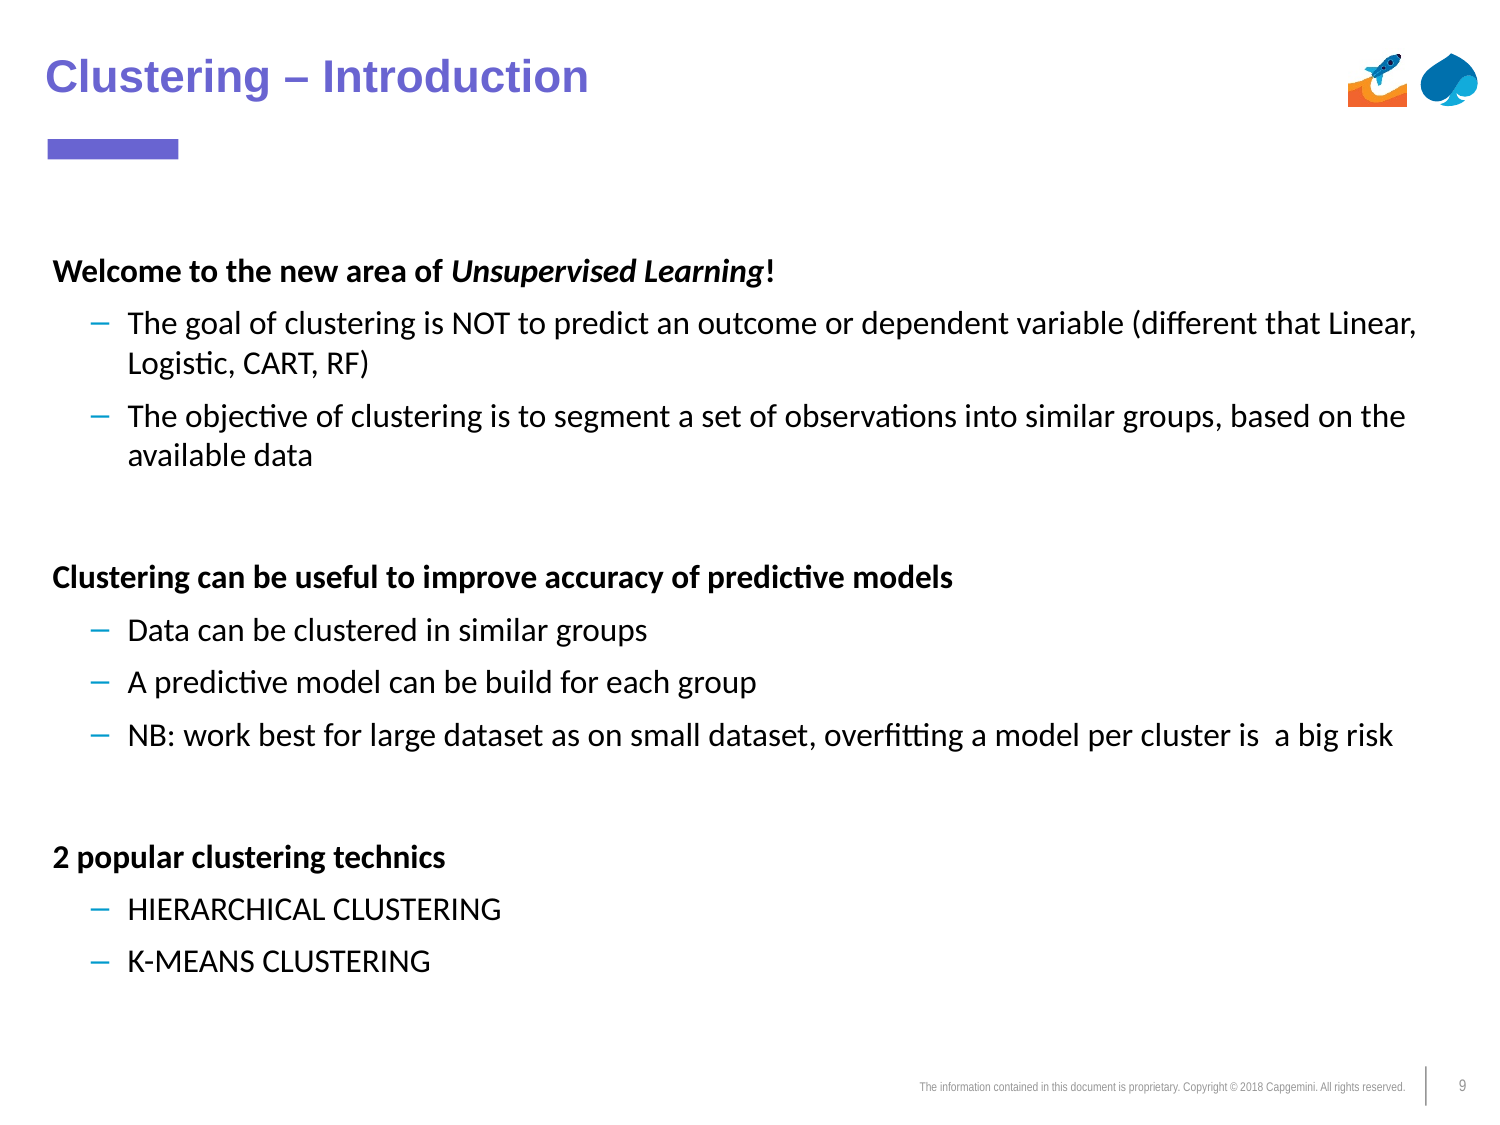

# Clustering – Introduction
Welcome to the new area of Unsupervised Learning!
The goal of clustering is NOT to predict an outcome or dependent variable (different that Linear, Logistic, CART, RF)
The objective of clustering is to segment a set of observations into similar groups, based on the available data

Clustering can be useful to improve accuracy of predictive models
Data can be clustered in similar groups
A predictive model can be build for each group
NB: work best for large dataset as on small dataset, overfitting a model per cluster is  a big risk

2 popular clustering technics
HIERARCHICAL CLUSTERING
K-MEANS CLUSTERING